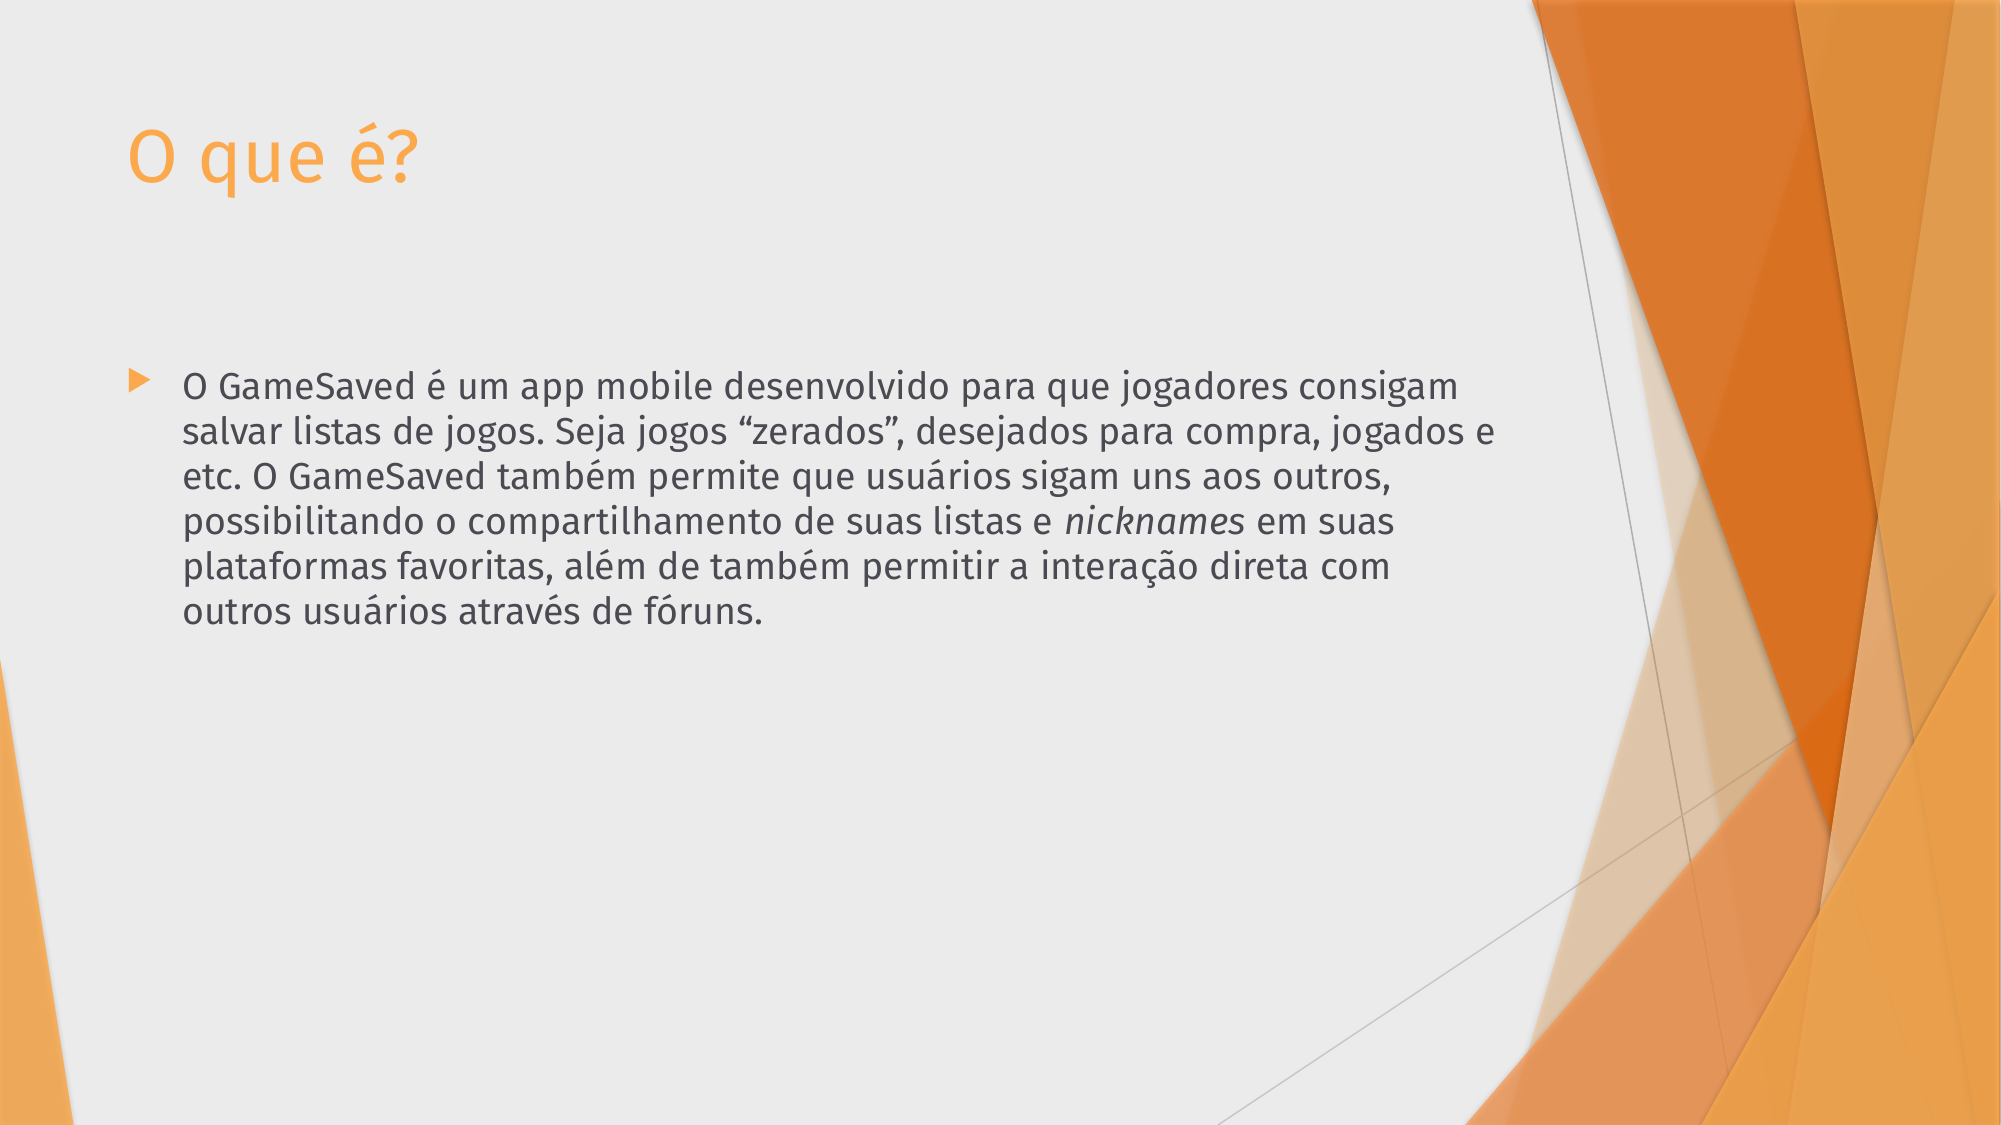

# O que é?
O GameSaved é um app mobile desenvolvido para que jogadores consigam salvar listas de jogos. Seja jogos “zerados”, desejados para compra, jogados e etc. O GameSaved também permite que usuários sigam uns aos outros, possibilitando o compartilhamento de suas listas e nicknames em suas plataformas favoritas, além de também permitir a interação direta com outros usuários através de fóruns.